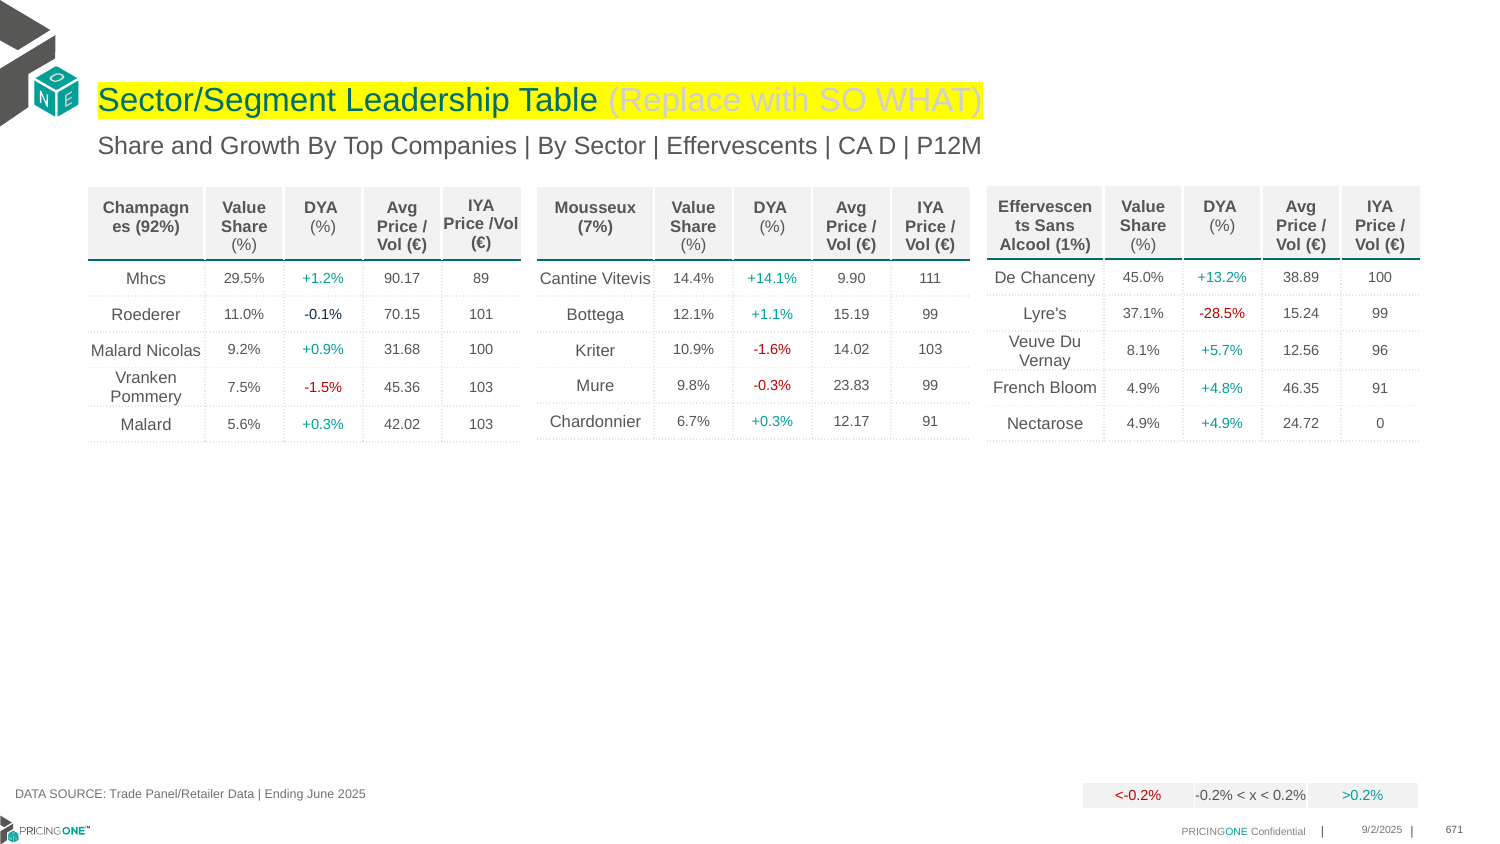

# Sector/Segment Leadership Table (Replace with SO WHAT)
Share and Growth By Top Companies | By Sector | Effervescents | CA D | P12M
| Effervescents Sans Alcool (1%) | Value Share (%) | DYA (%) | Avg Price /Vol (€) | IYA Price /Vol (€) |
| --- | --- | --- | --- | --- |
| De Chanceny | 45.0% | +13.2% | 38.89 | 100 |
| Lyre's | 37.1% | -28.5% | 15.24 | 99 |
| Veuve Du Vernay | 8.1% | +5.7% | 12.56 | 96 |
| French Bloom | 4.9% | +4.8% | 46.35 | 91 |
| Nectarose | 4.9% | +4.9% | 24.72 | 0 |
| Champagnes (92%) | Value Share (%) | DYA (%) | Avg Price /Vol (€) | IYA Price /Vol (€) |
| --- | --- | --- | --- | --- |
| Mhcs | 29.5% | +1.2% | 90.17 | 89 |
| Roederer | 11.0% | -0.1% | 70.15 | 101 |
| Malard Nicolas | 9.2% | +0.9% | 31.68 | 100 |
| Vranken Pommery | 7.5% | -1.5% | 45.36 | 103 |
| Malard | 5.6% | +0.3% | 42.02 | 103 |
| Mousseux (7%) | Value Share (%) | DYA (%) | Avg Price /Vol (€) | IYA Price /Vol (€) |
| --- | --- | --- | --- | --- |
| Cantine Vitevis | 14.4% | +14.1% | 9.90 | 111 |
| Bottega | 12.1% | +1.1% | 15.19 | 99 |
| Kriter | 10.9% | -1.6% | 14.02 | 103 |
| Mure | 9.8% | -0.3% | 23.83 | 99 |
| Chardonnier | 6.7% | +0.3% | 12.17 | 91 |
DATA SOURCE: Trade Panel/Retailer Data | Ending June 2025
| <-0.2% | -0.2% < x < 0.2% | >0.2% |
| --- | --- | --- |

9/2/2025
671